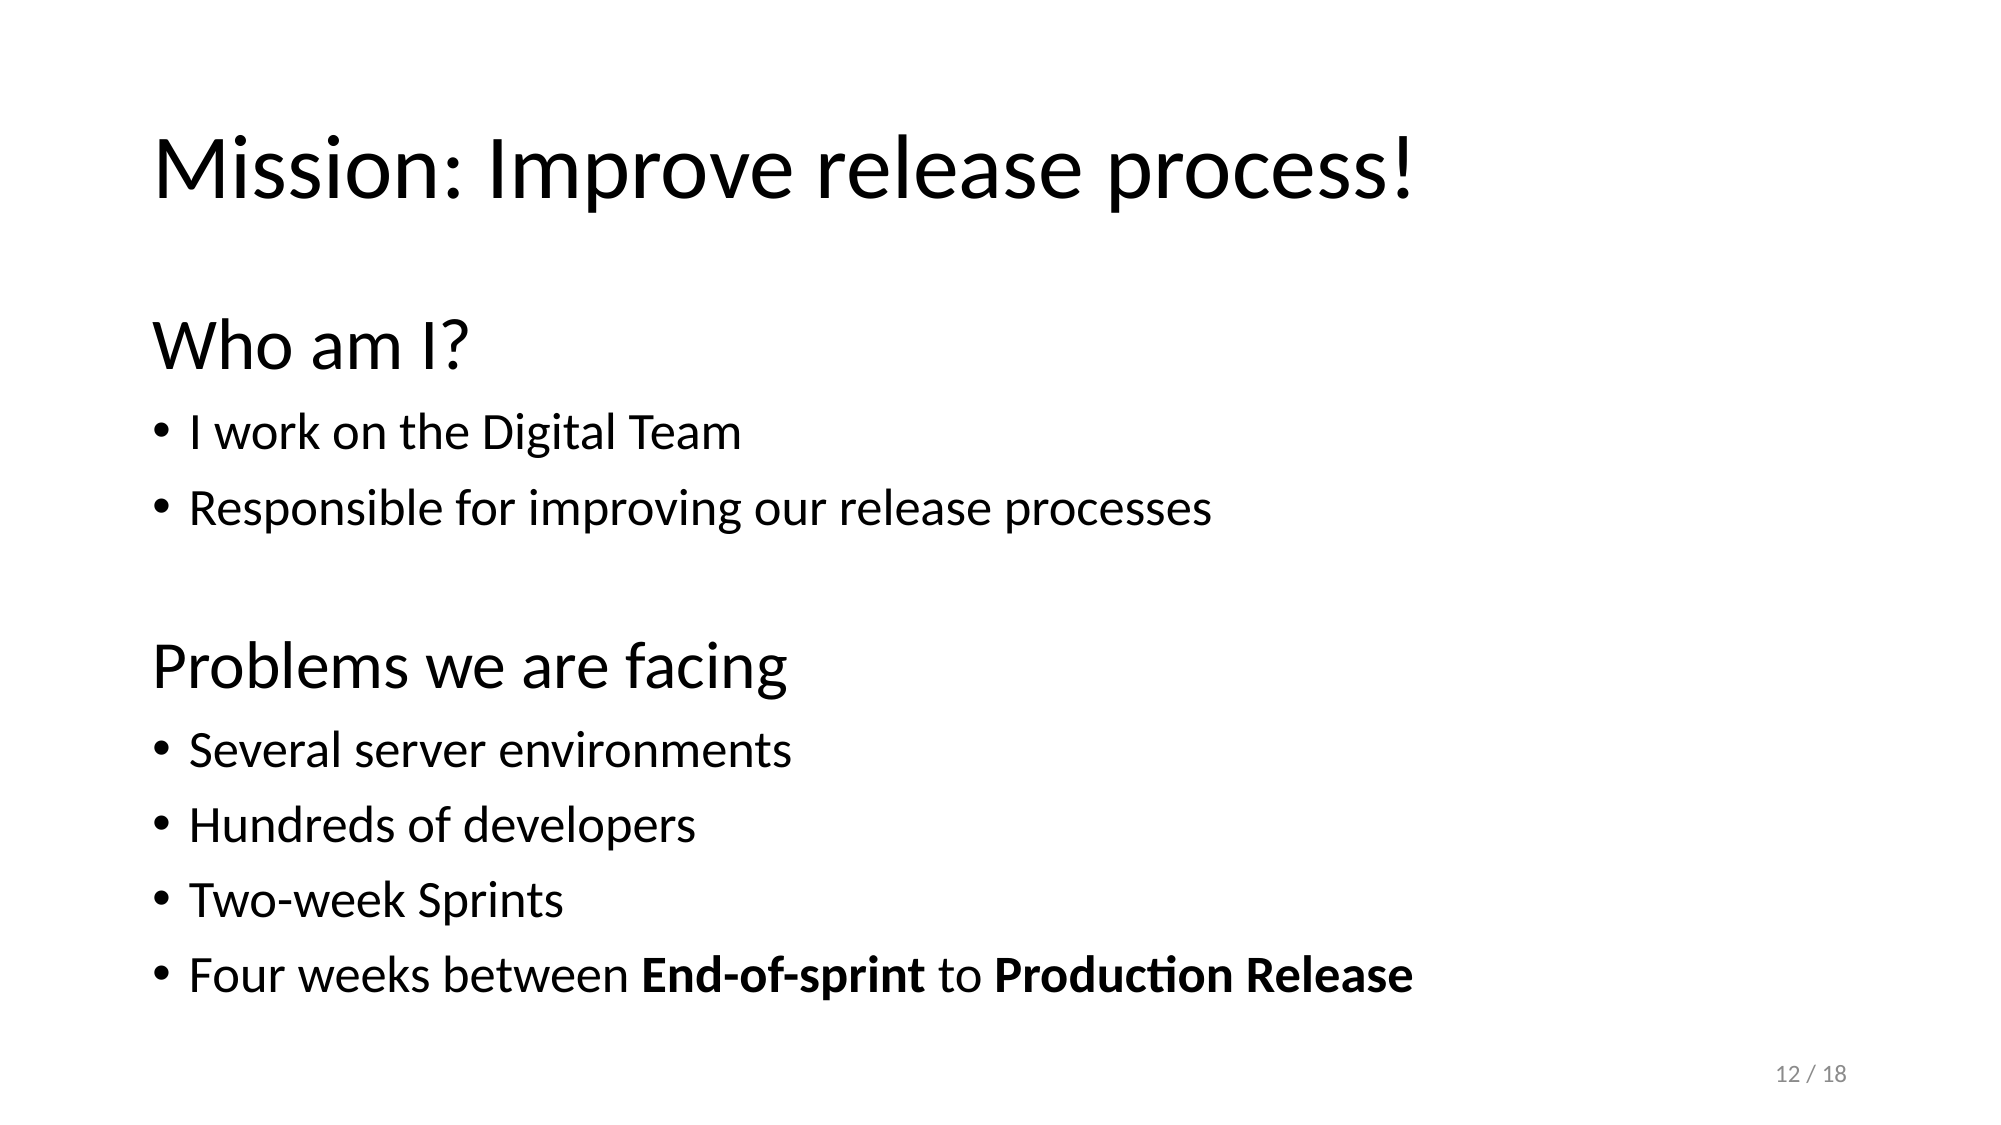

# Mission: Improve release process!
Who am I?
I work on the Digital Team
Responsible for improving our release processes

Problems we are facing
Several server environments
Hundreds of developers
Two-week Sprints
Four weeks between End-of-sprint to Production Release
12 / 18